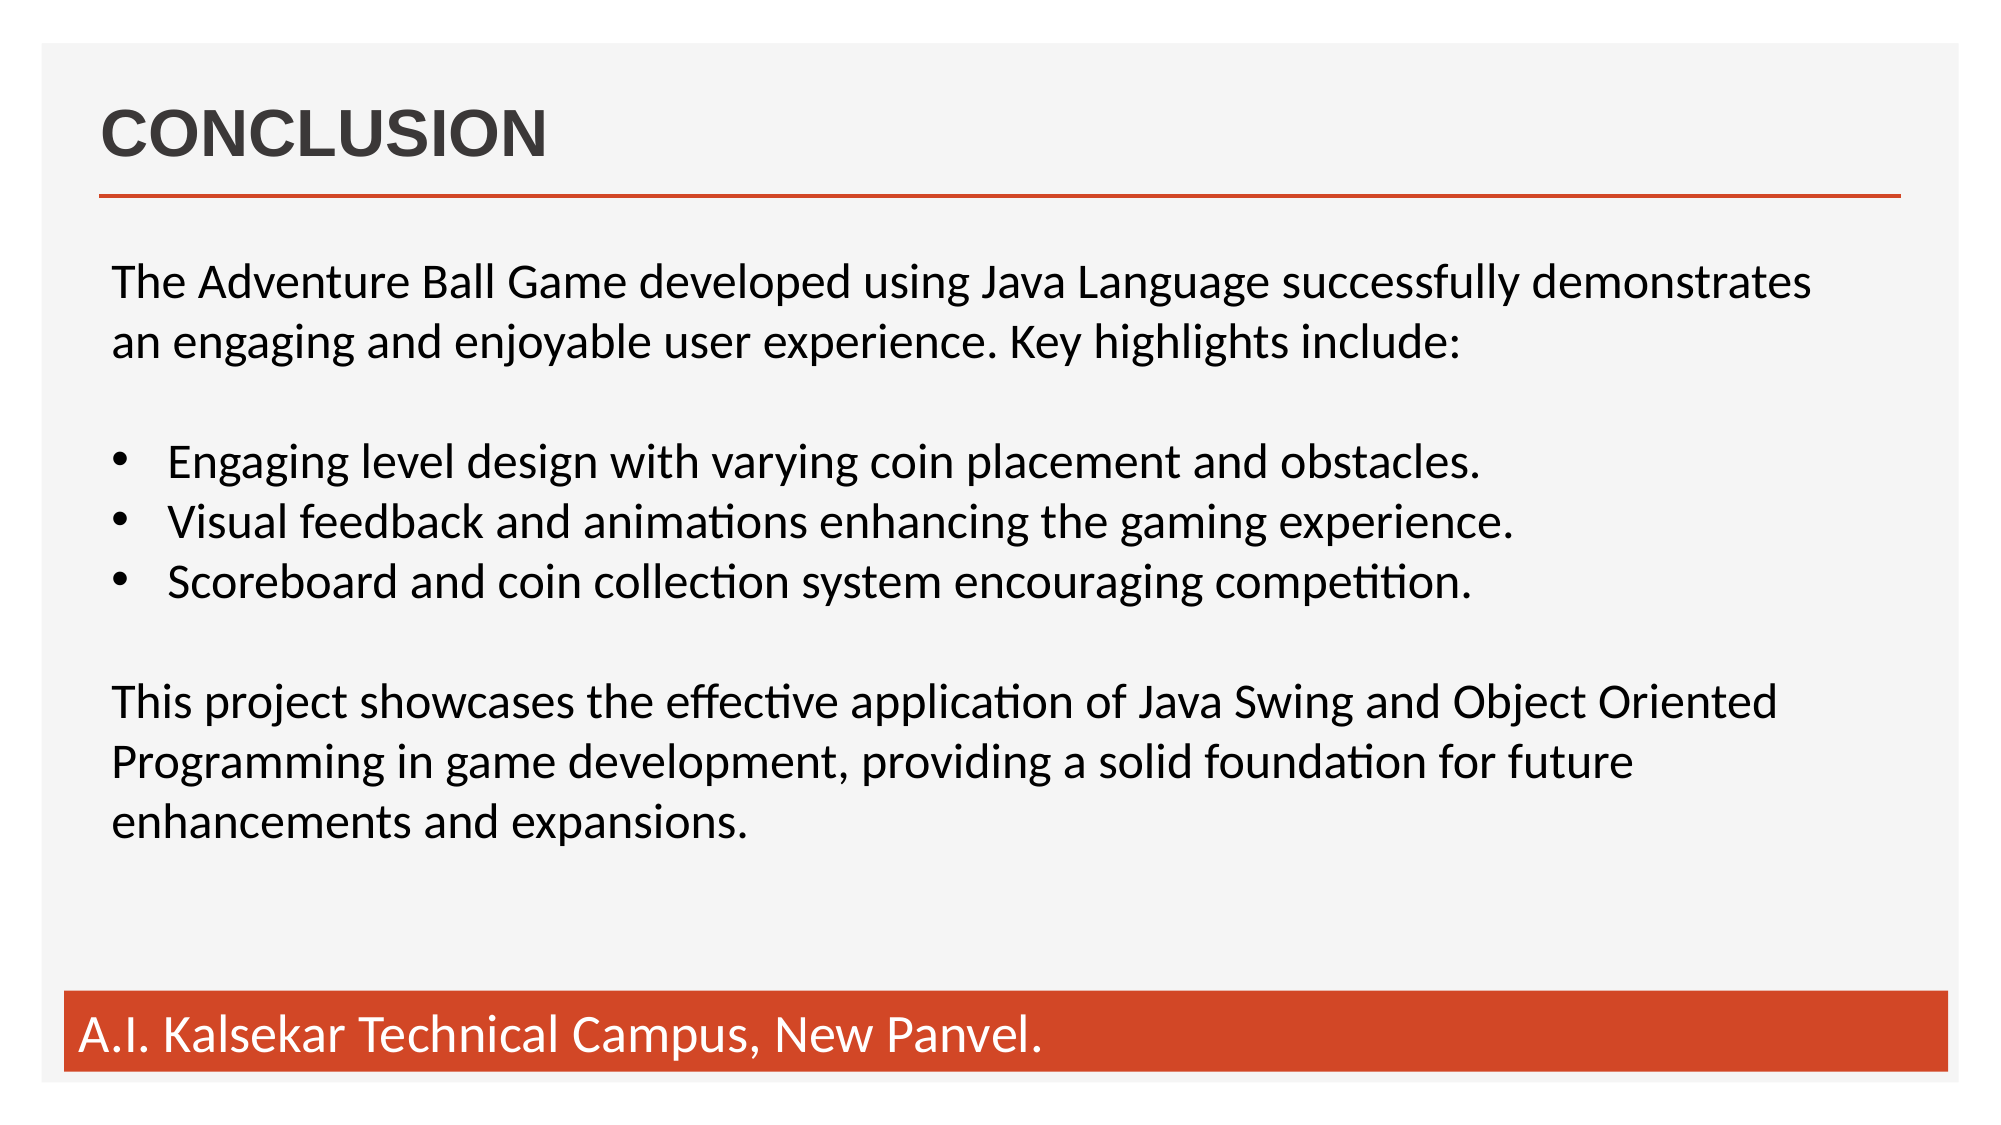

# CONCLUSION
The Adventure Ball Game developed using Java Language successfully demonstrates an engaging and enjoyable user experience. Key highlights include:

Engaging level design with varying coin placement and obstacles.
Visual feedback and animations enhancing the gaming experience.
Scoreboard and coin collection system encouraging competition.

This project showcases the effective application of Java Swing and Object Oriented Programming in game development, providing a solid foundation for future enhancements and expansions.
A.I. Kalsekar Technical Campus, New Panvel.